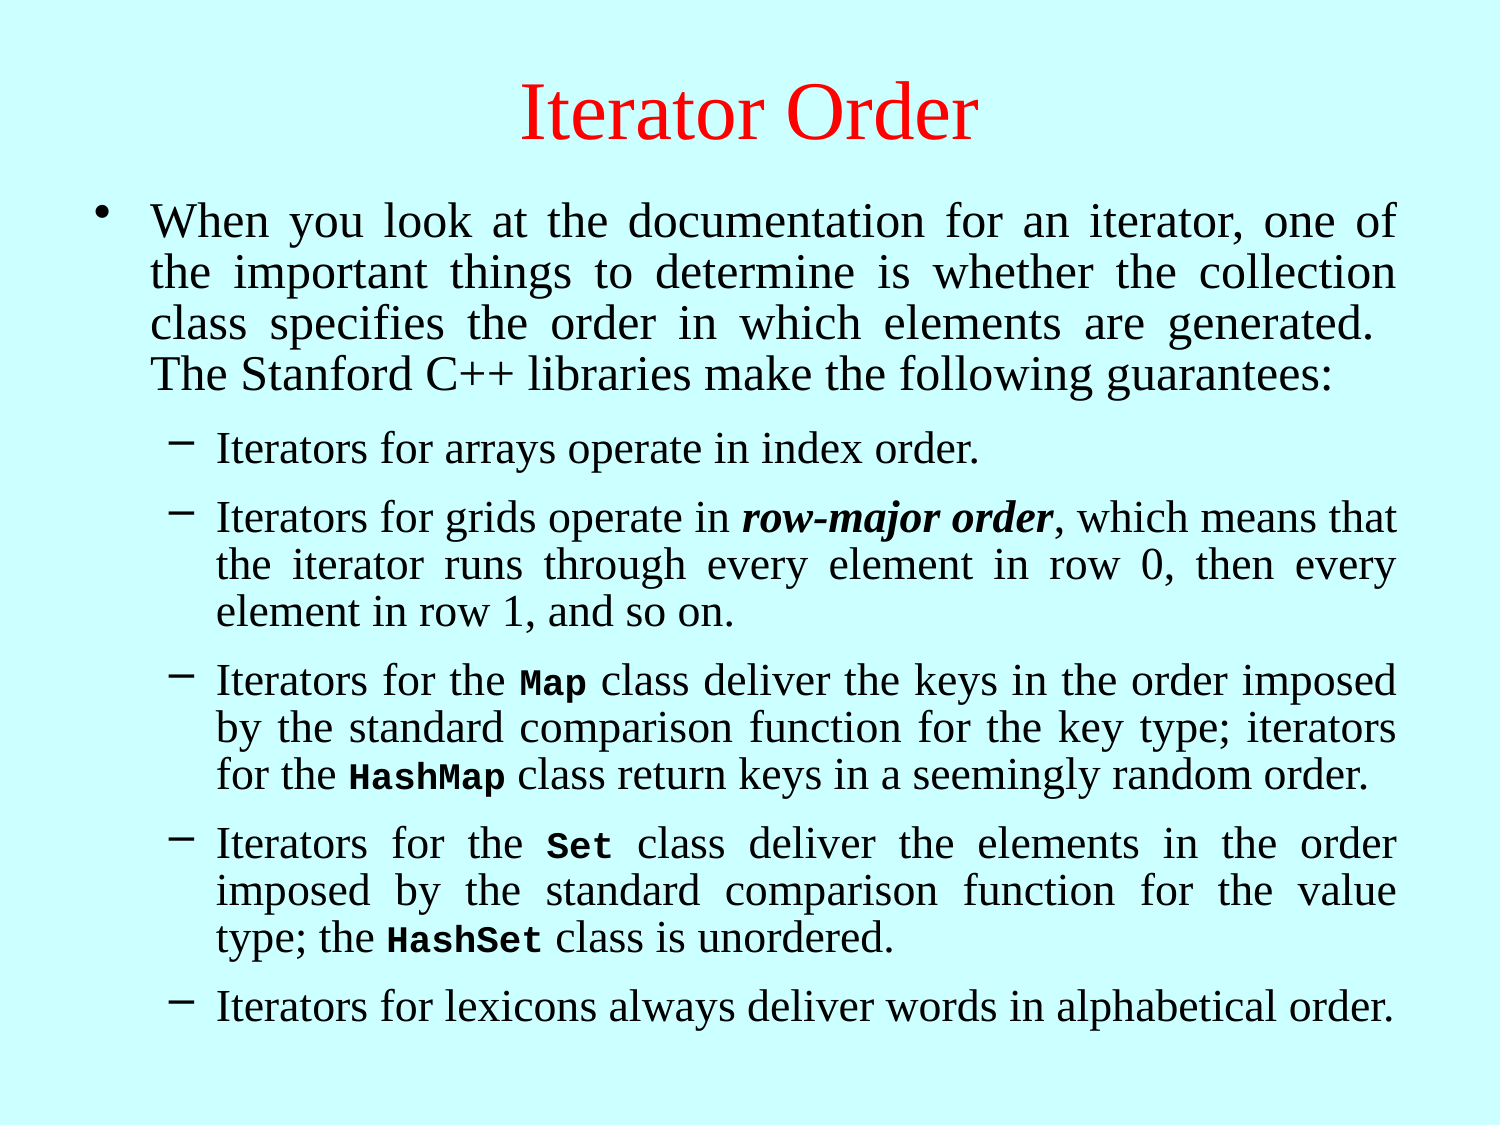

# Iterator Order
When you look at the documentation for an iterator, one of the important things to determine is whether the collection class specifies the order in which elements are generated.  The Stanford C++ libraries make the following guarantees:
Iterators for arrays operate in index order.
Iterators for grids operate in row-major order, which means that the iterator runs through every element in row 0, then every element in row 1, and so on.
Iterators for the Map class deliver the keys in the order imposed by the standard comparison function for the key type; iterators for the HashMap class return keys in a seemingly random order.
Iterators for the Set class deliver the elements in the order imposed by the standard comparison function for the value type; the HashSet class is unordered.
Iterators for lexicons always deliver words in alphabetical order.